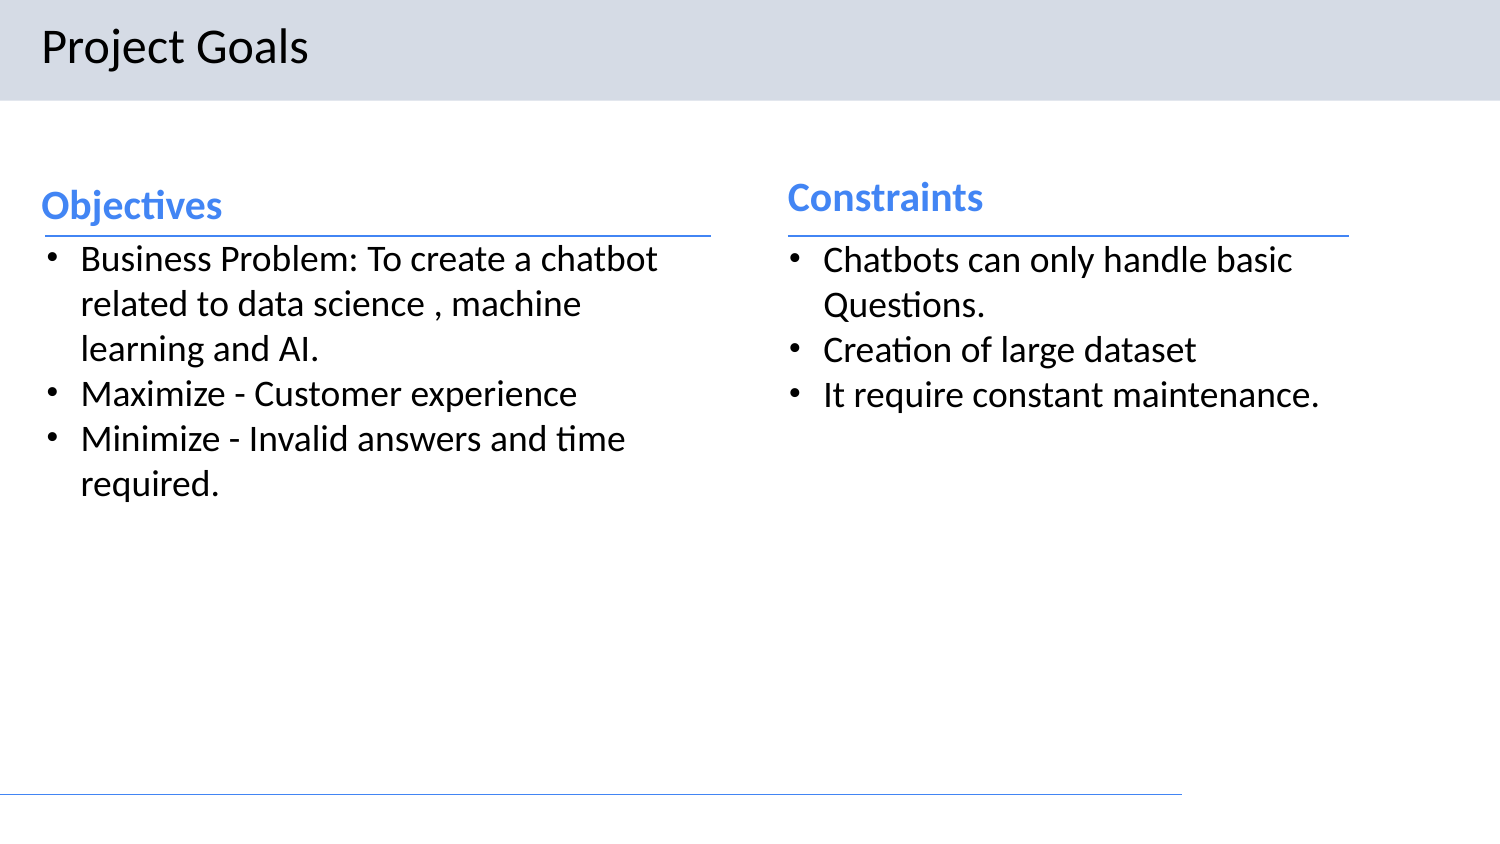

# Project Goals
Constraints
Objectives
Business Problem: To create a chatbot related to data science , machine learning and AI.
Maximize - Customer experience
Minimize - Invalid answers and time required.

Chatbots can only handle basic Questions.
Creation of large dataset
It require constant maintenance.